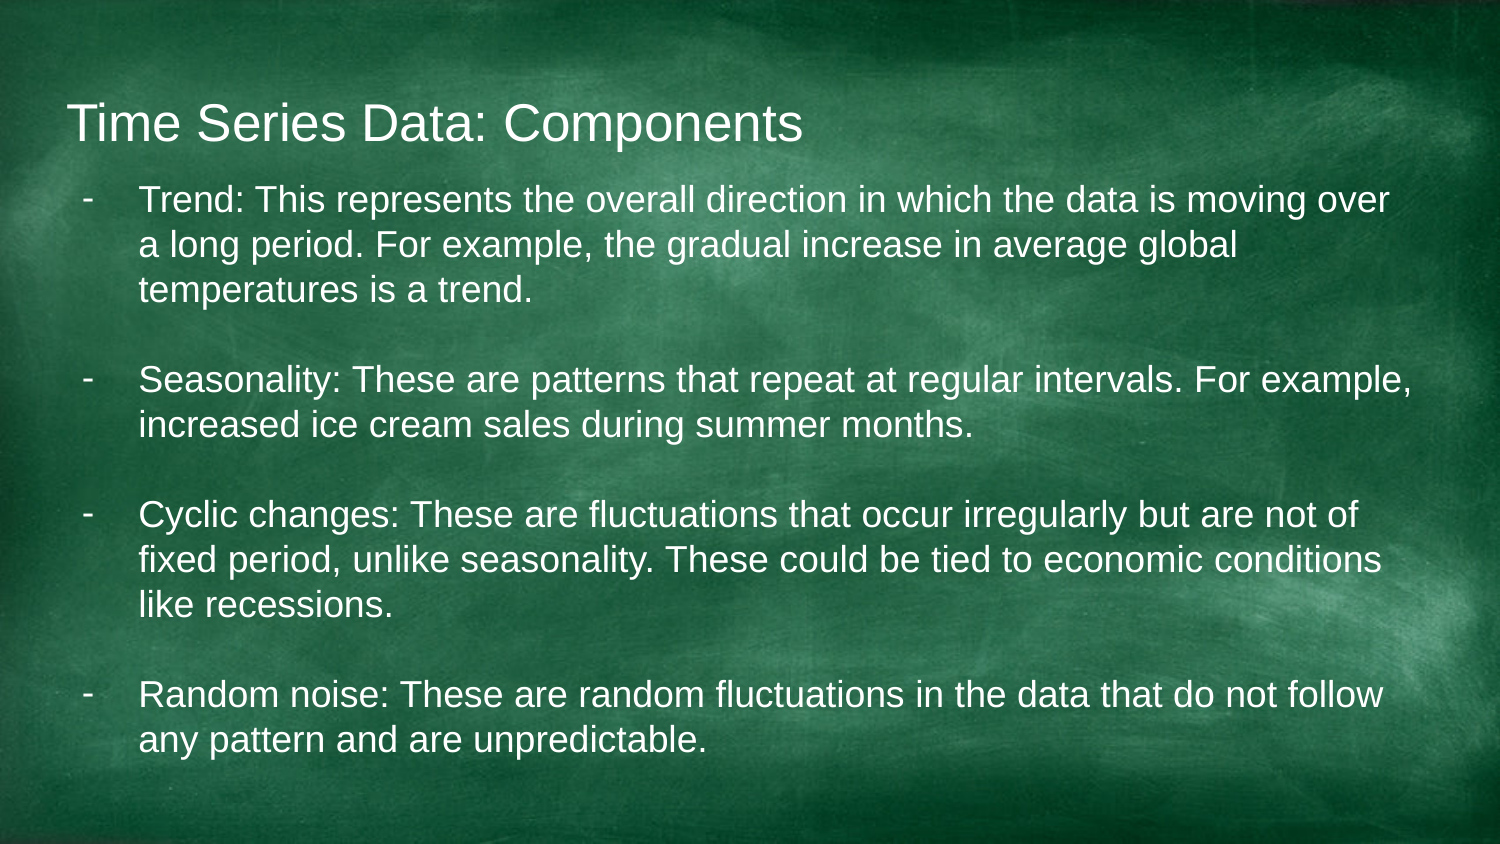

# Time Series Data: Components

Trend: This represents the overall direction in which the data is moving over a long period. For example, the gradual increase in average global temperatures is a trend.

Seasonality: These are patterns that repeat at regular intervals. For example, increased ice cream sales during summer months.

Cyclic changes: These are fluctuations that occur irregularly but are not of fixed period, unlike seasonality. These could be tied to economic conditions like recessions.

Random noise: These are random fluctuations in the data that do not follow any pattern and are unpredictable.